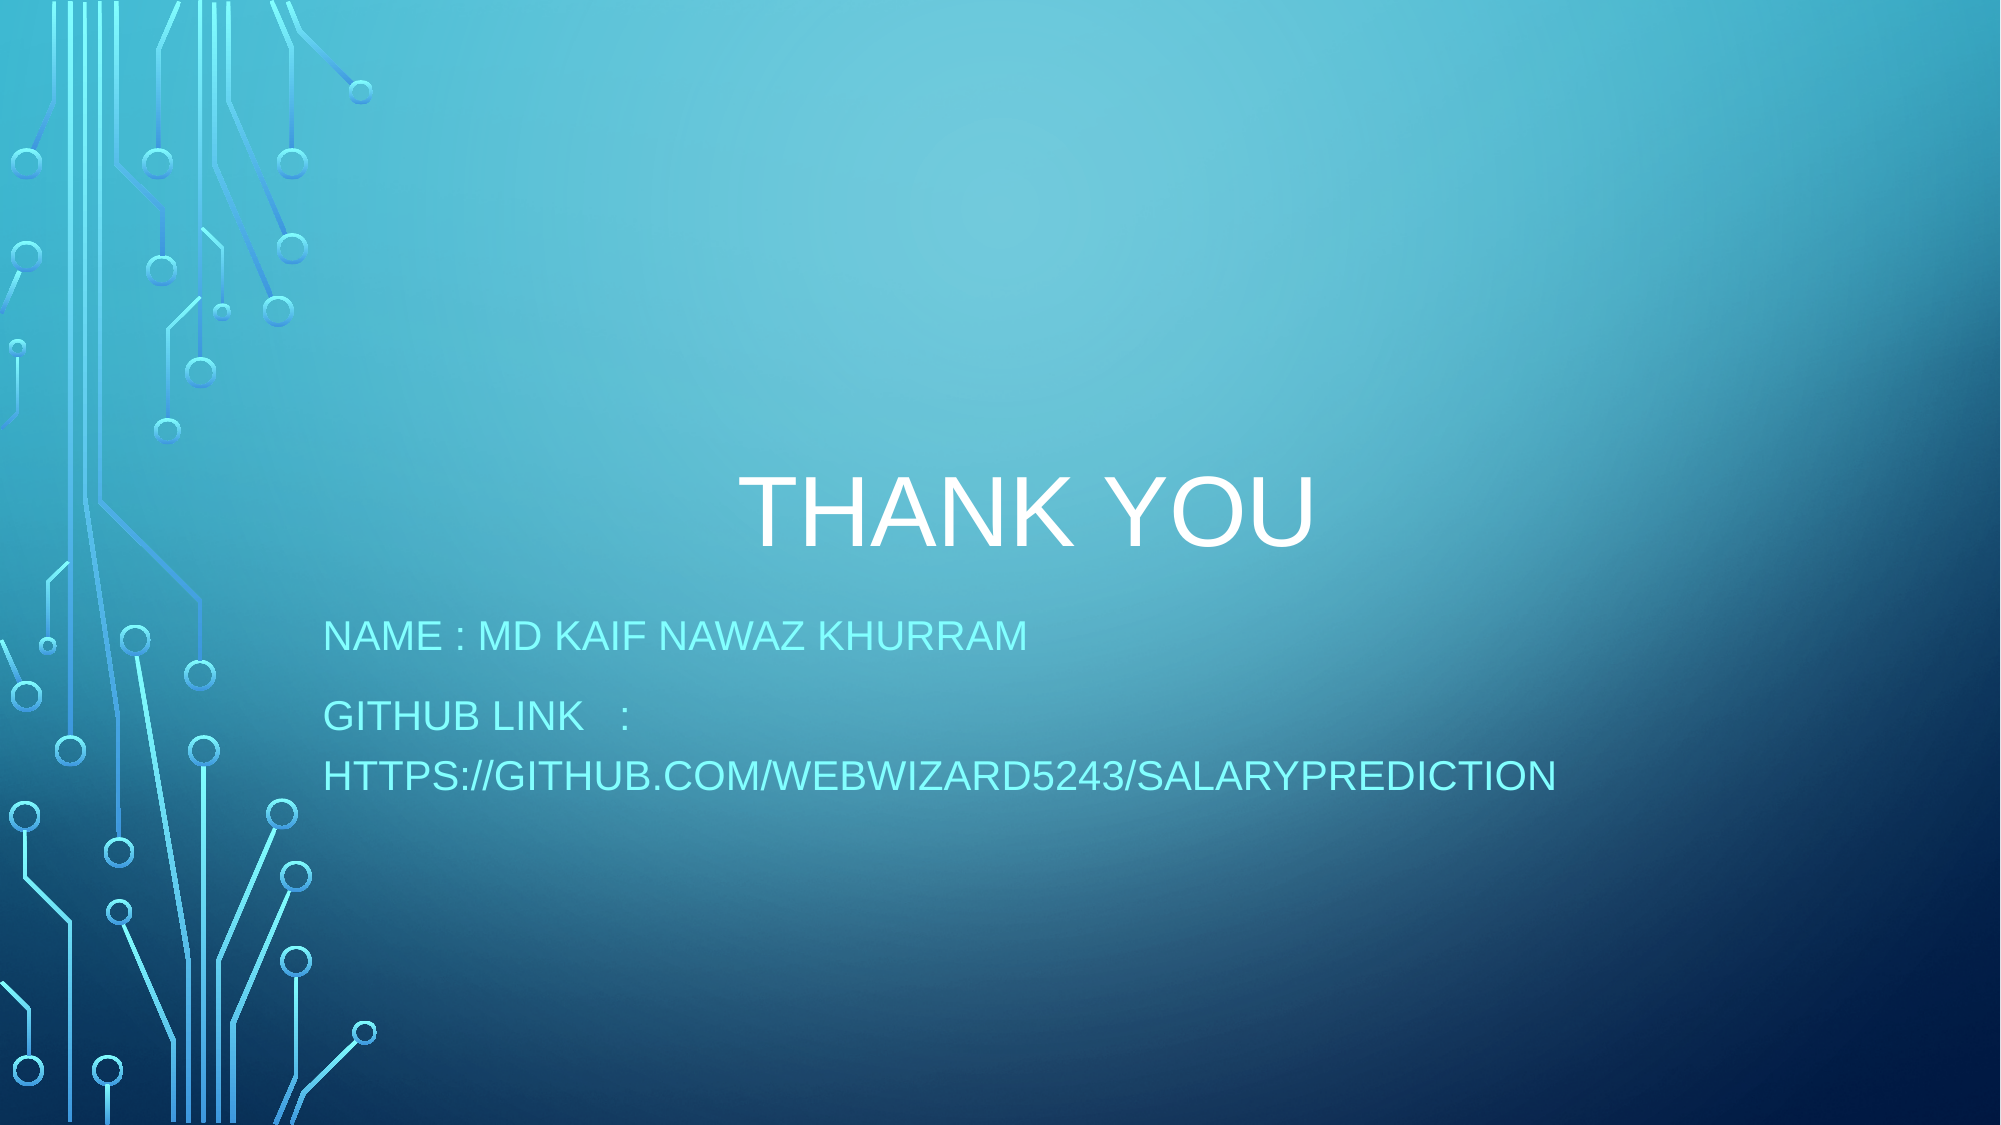

# THANK YOU
Name : md kaif Nawaz Khurram
Github link   : https://github.com/WebWizard5243/salaryPrediction